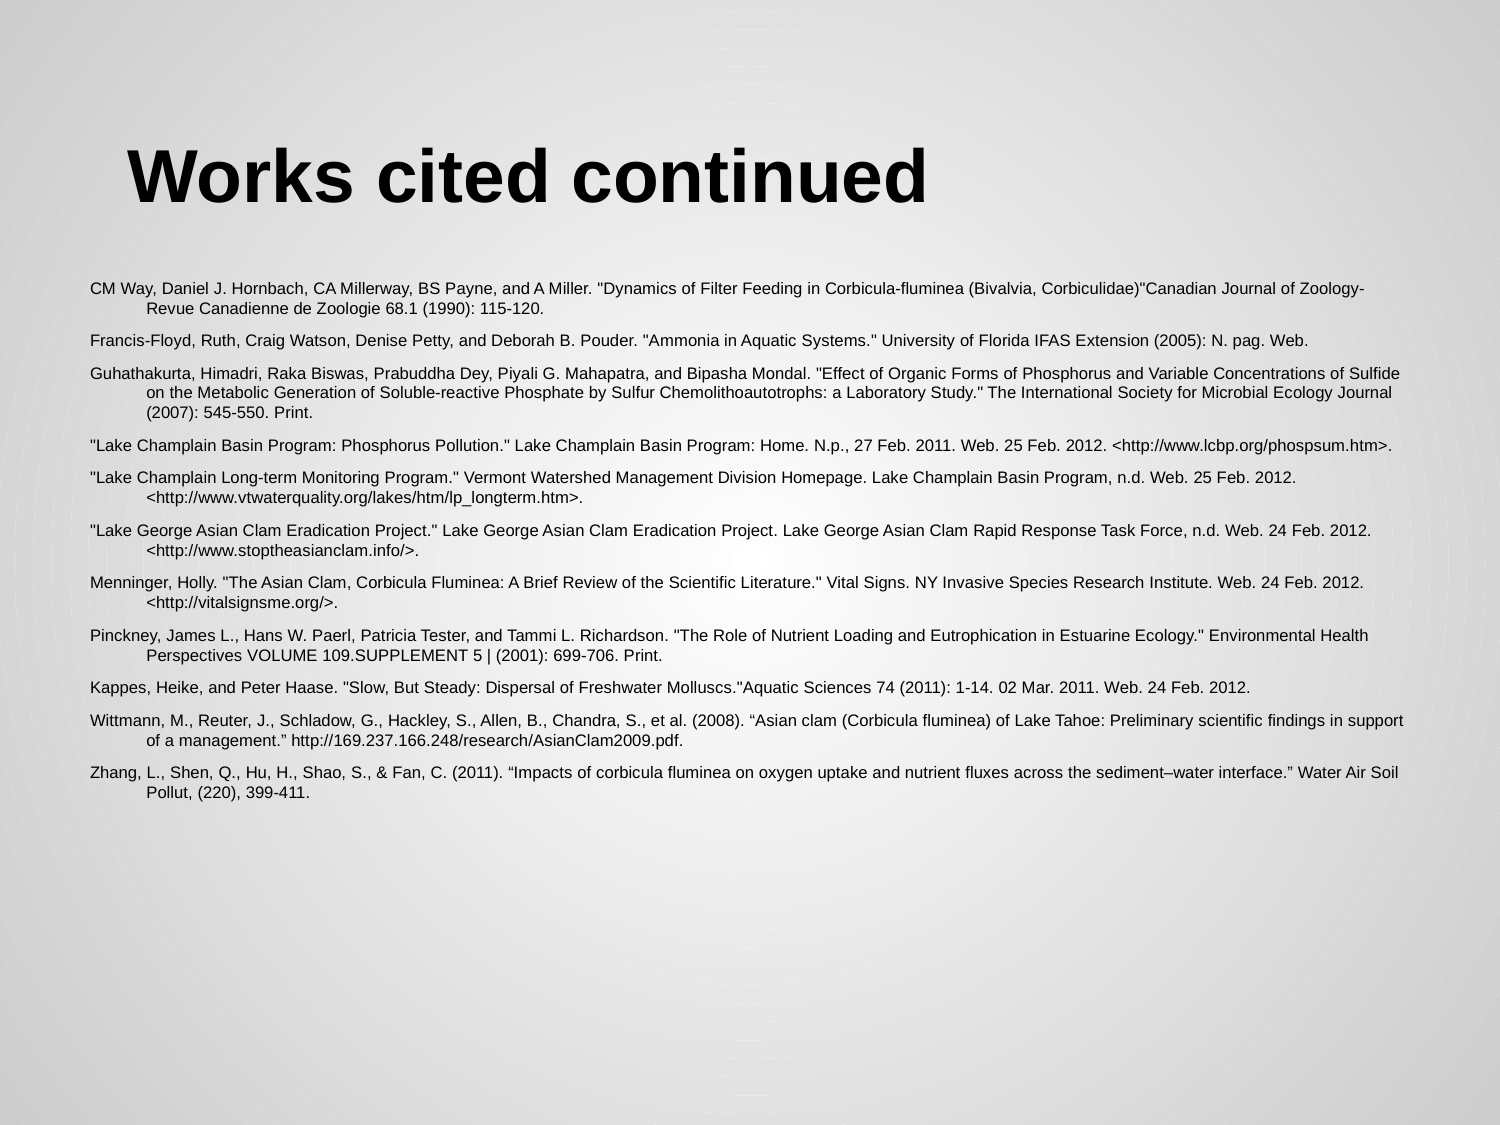

# Works cited continued
CM Way, Daniel J. Hornbach, CA Millerway, BS Payne, and A Miller. "Dynamics of Filter Feeding in Corbicula-fluminea (Bivalvia, Corbiculidae)"Canadian Journal of Zoology-Revue Canadienne de Zoologie 68.1 (1990): 115-120.
Francis-Floyd, Ruth, Craig Watson, Denise Petty, and Deborah B. Pouder. "Ammonia in Aquatic Systems." University of Florida IFAS Extension (2005): N. pag. Web.
Guhathakurta, Himadri, Raka Biswas, Prabuddha Dey, Piyali G. Mahapatra, and Bipasha Mondal. "Effect of Organic Forms of Phosphorus and Variable Concentrations of Sulfide on the Metabolic Generation of Soluble-reactive Phosphate by Sulfur Chemolithoautotrophs: a Laboratory Study." The International Society for Microbial Ecology Journal (2007): 545-550. Print.
"Lake Champlain Basin Program: Phosphorus Pollution." Lake Champlain Basin Program: Home. N.p., 27 Feb. 2011. Web. 25 Feb. 2012. <http://www.lcbp.org/phospsum.htm>.
"Lake Champlain Long-term Monitoring Program." Vermont Watershed Management Division Homepage. Lake Champlain Basin Program, n.d. Web. 25 Feb. 2012. <http://www.vtwaterquality.org/lakes/htm/lp_longterm.htm>.
"Lake George Asian Clam Eradication Project." Lake George Asian Clam Eradication Project. Lake George Asian Clam Rapid Response Task Force, n.d. Web. 24 Feb. 2012. <http://www.stoptheasianclam.info/>.
Menninger, Holly. "The Asian Clam, Corbicula Fluminea: A Brief Review of the Scientific Literature." Vital Signs. NY Invasive Species Research Institute. Web. 24 Feb. 2012. <http://vitalsignsme.org/>.
Pinckney, James L., Hans W. Paerl, Patricia Tester, and Tammi L. Richardson. "The Role of Nutrient Loading and Eutrophication in Estuarine Ecology." Environmental Health Perspectives VOLUME 109.SUPPLEMENT 5 | (2001): 699-706. Print.
Kappes, Heike, and Peter Haase. "Slow, But Steady: Dispersal of Freshwater Molluscs."Aquatic Sciences 74 (2011): 1-14. 02 Mar. 2011. Web. 24 Feb. 2012.
Wittmann, M., Reuter, J., Schladow, G., Hackley, S., Allen, B., Chandra, S., et al. (2008). “Asian clam (Corbicula fluminea) of Lake Tahoe: Preliminary scientific findings in support of a management.” http://169.237.166.248/research/AsianClam2009.pdf.
Zhang, L., Shen, Q., Hu, H., Shao, S., & Fan, C. (2011). “Impacts of corbicula fluminea on oxygen uptake and nutrient fluxes across the sediment–water interface.” Water Air Soil Pollut, (220), 399-411.